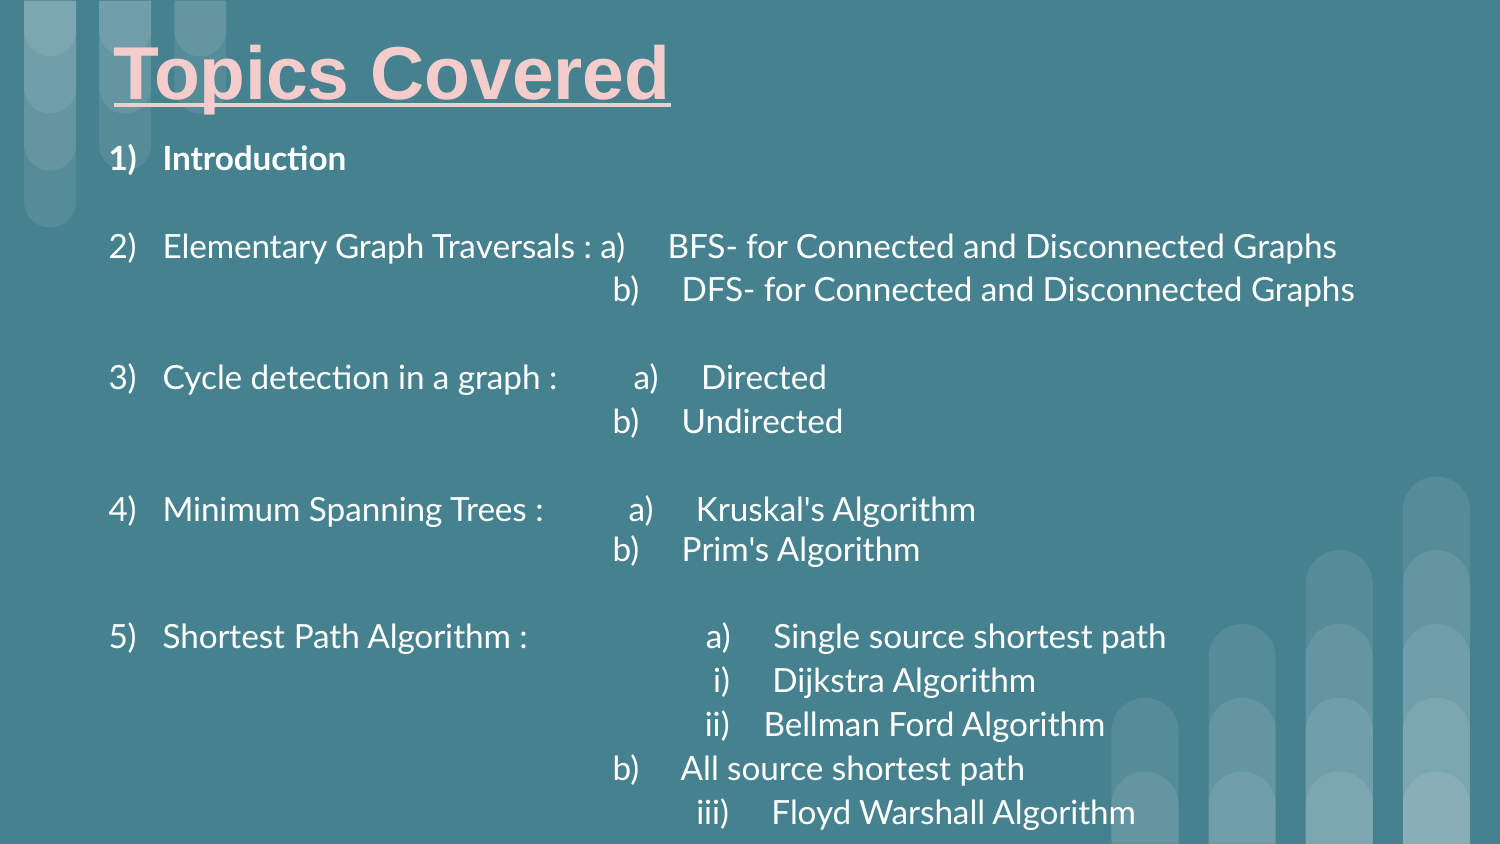

# Topics Covered
Introduction

Elementary Graph Traversals : a)     BFS- for Connected and Disconnected Graphs
b)     DFS- for Connected and Disconnected Graphs

Cycle detection in a graph :         a)     Directed
b)     Undirected

Minimum Spanning Trees :          a)     Kruskal's Algorithm
b)     Prim's Algorithm

Shortest Path Algorithm :	           a)     Single source shortest path
   i)     Dijkstra Algorithm
  ii)    Bellman Ford Algorithm
b)     All source shortest path
 iii)     Floyd Warshall Algorithm